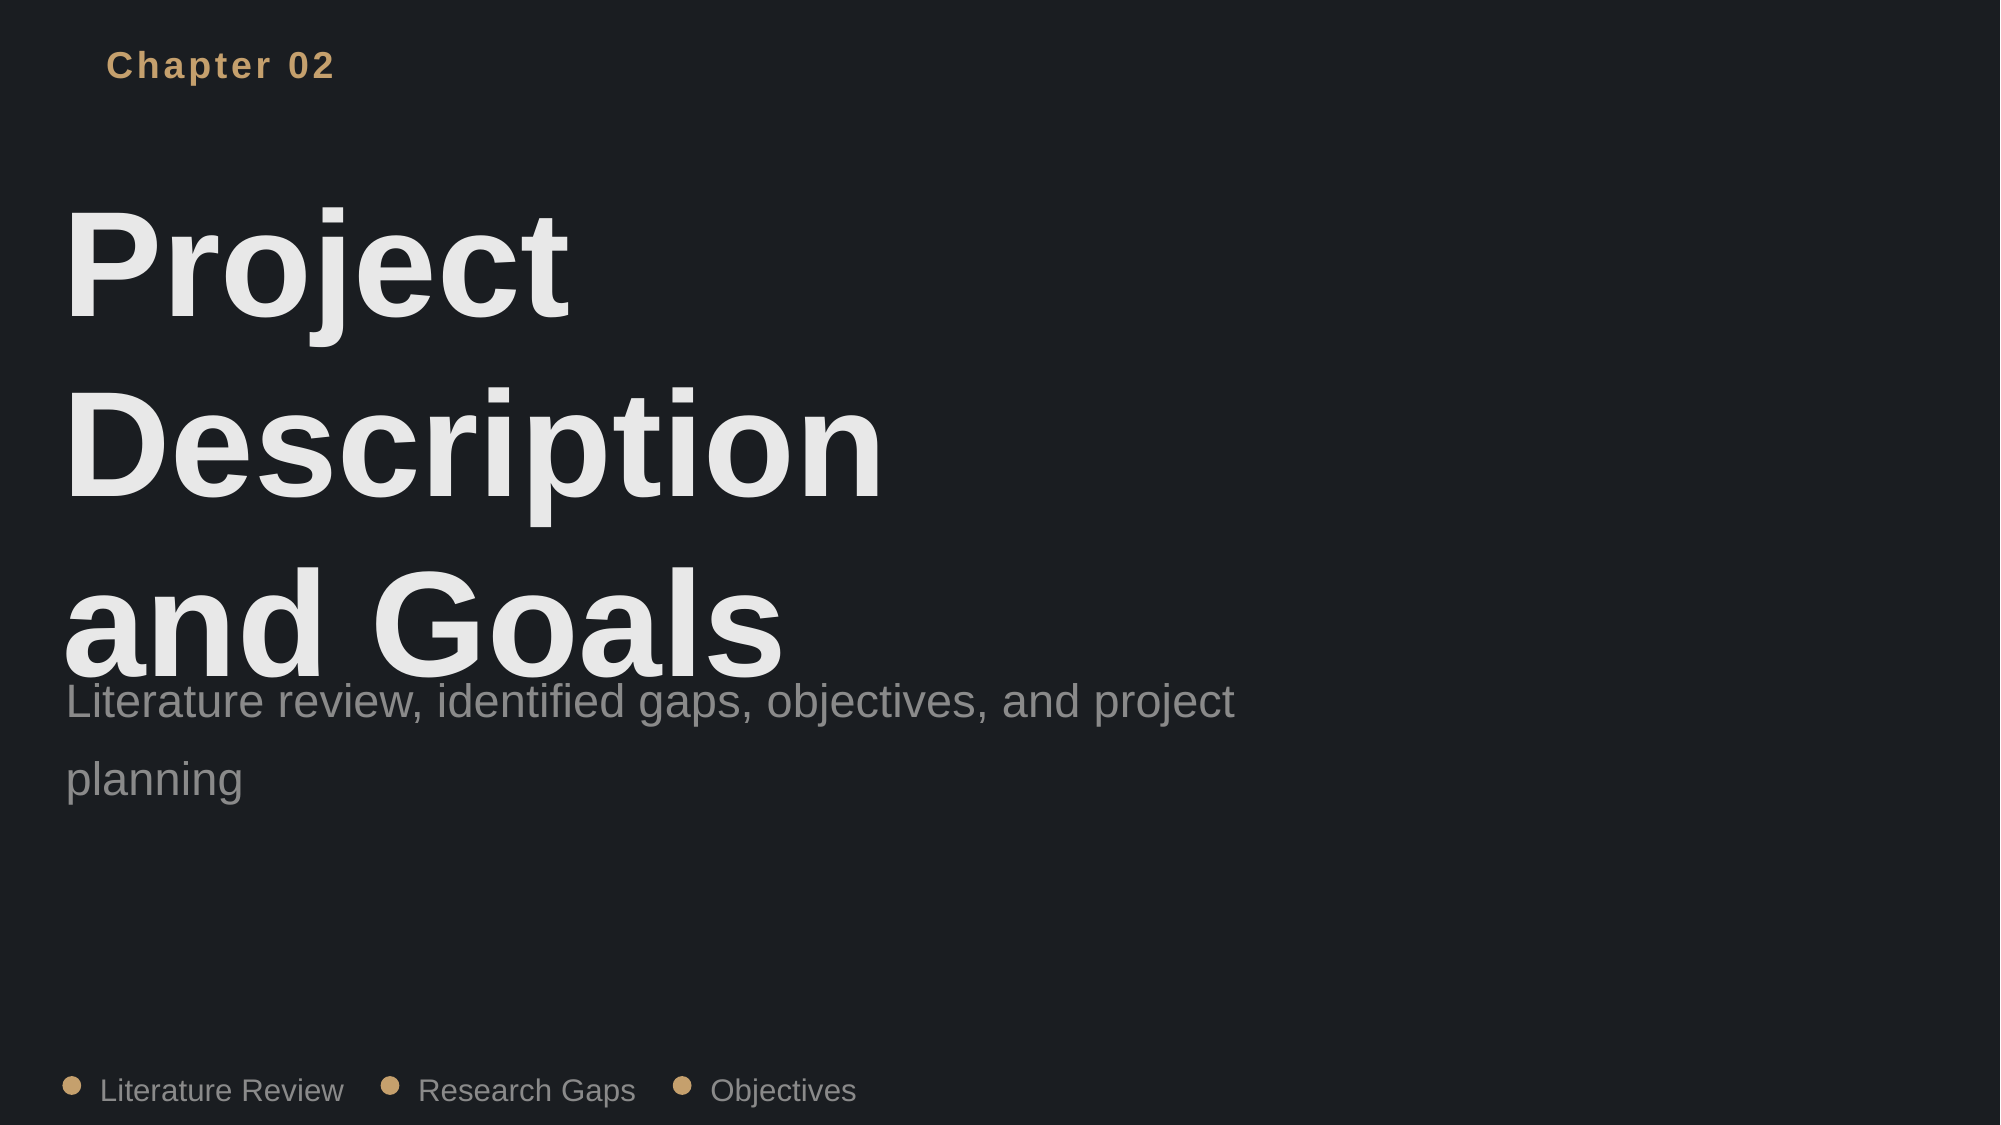

Chapter 02
Project Description
and Goals
Literature review, identified gaps, objectives, and project planning
Literature Review
Research Gaps
Objectives